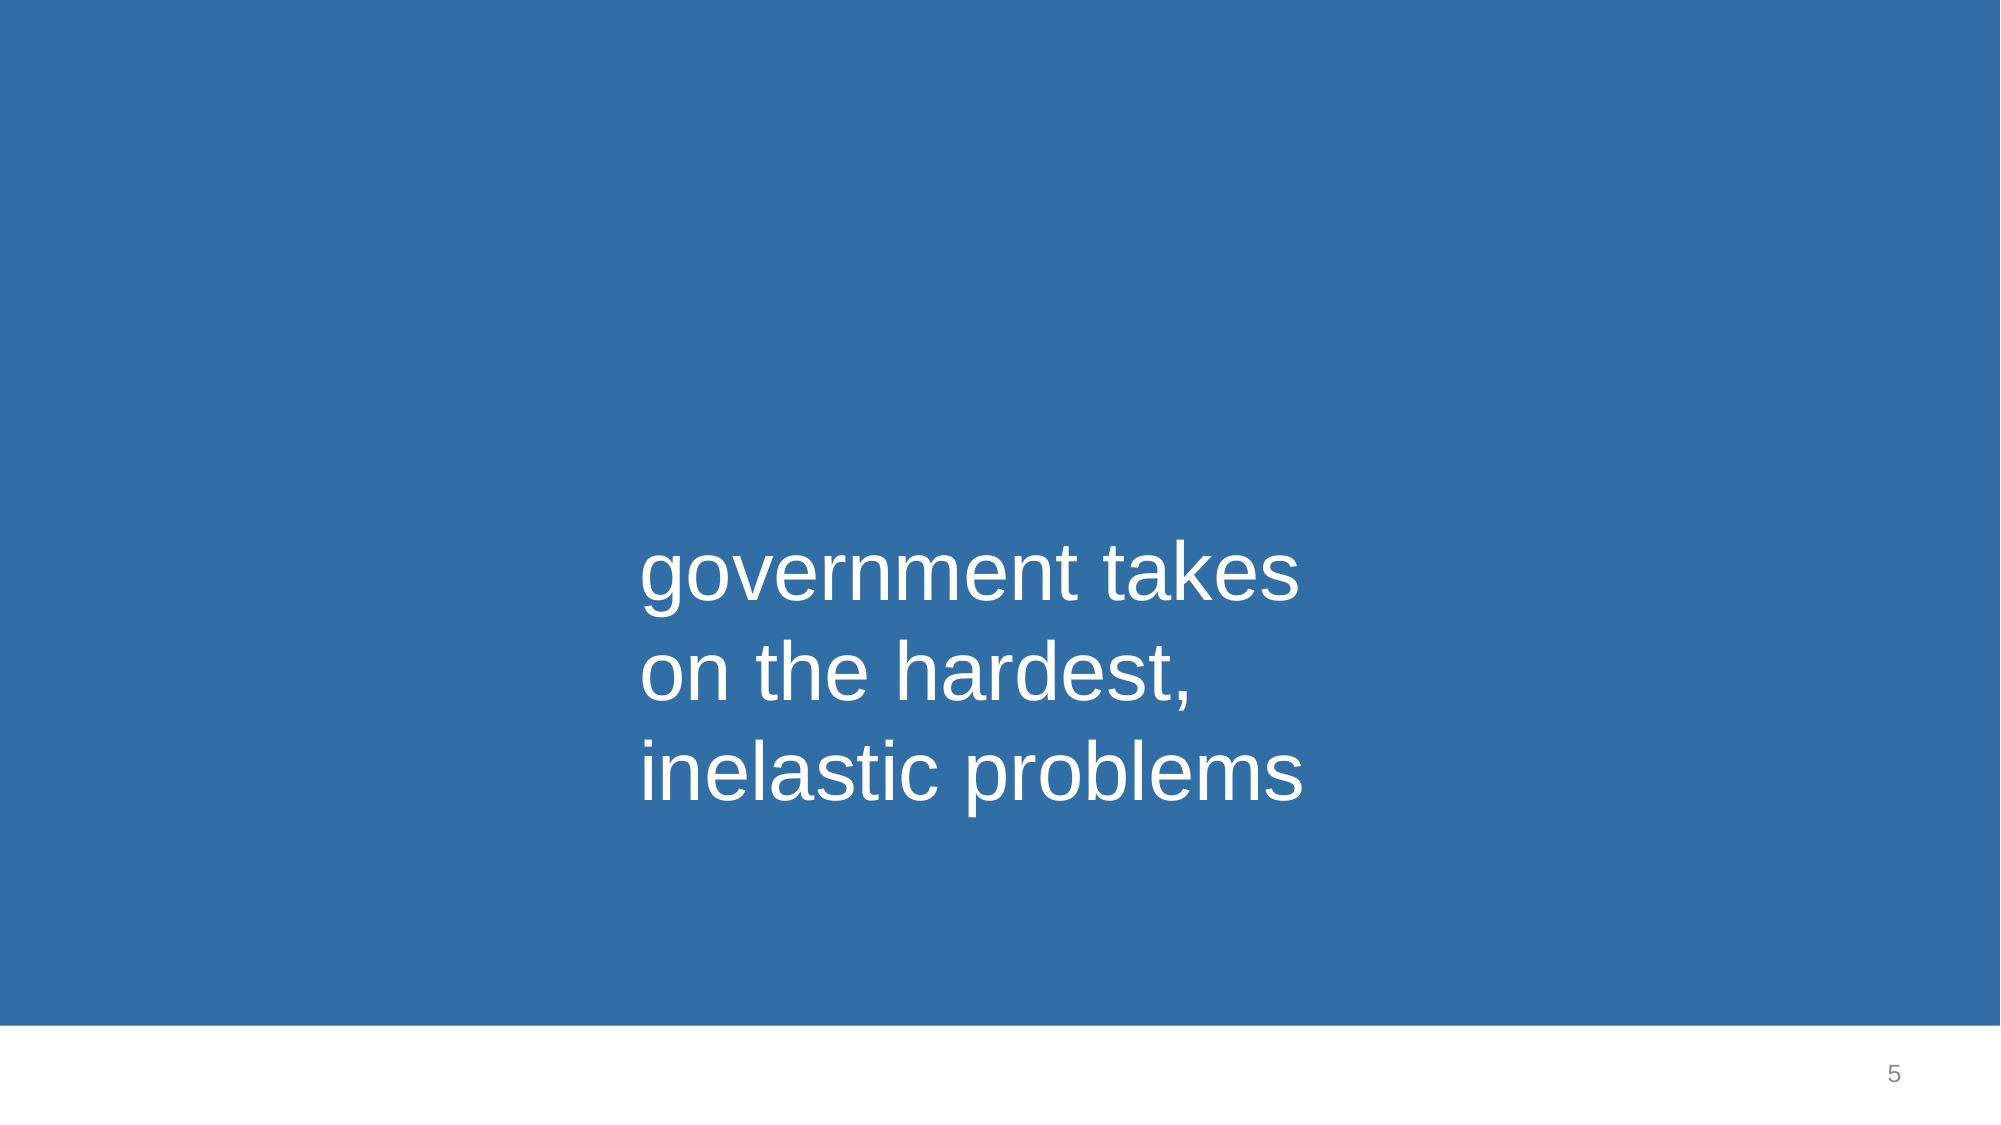

government takes on the hardest, inelastic problems
5